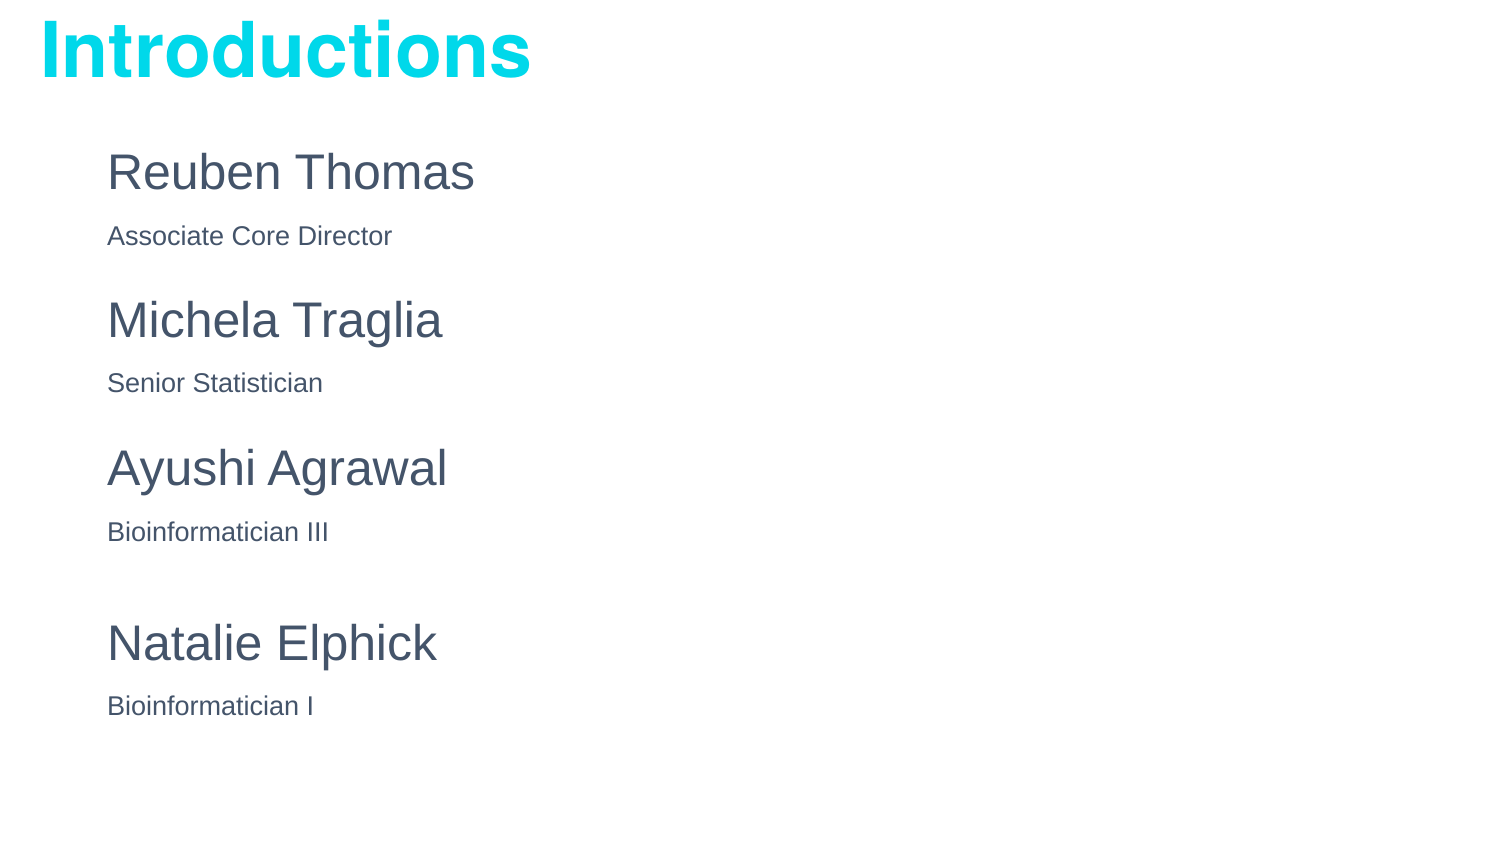

# Introductions
Reuben Thomas
Associate Core Director

Michela Traglia
Senior Statistician

Ayushi Agrawal
Bioinformatician III

Natalie Elphick
Bioinformatician I